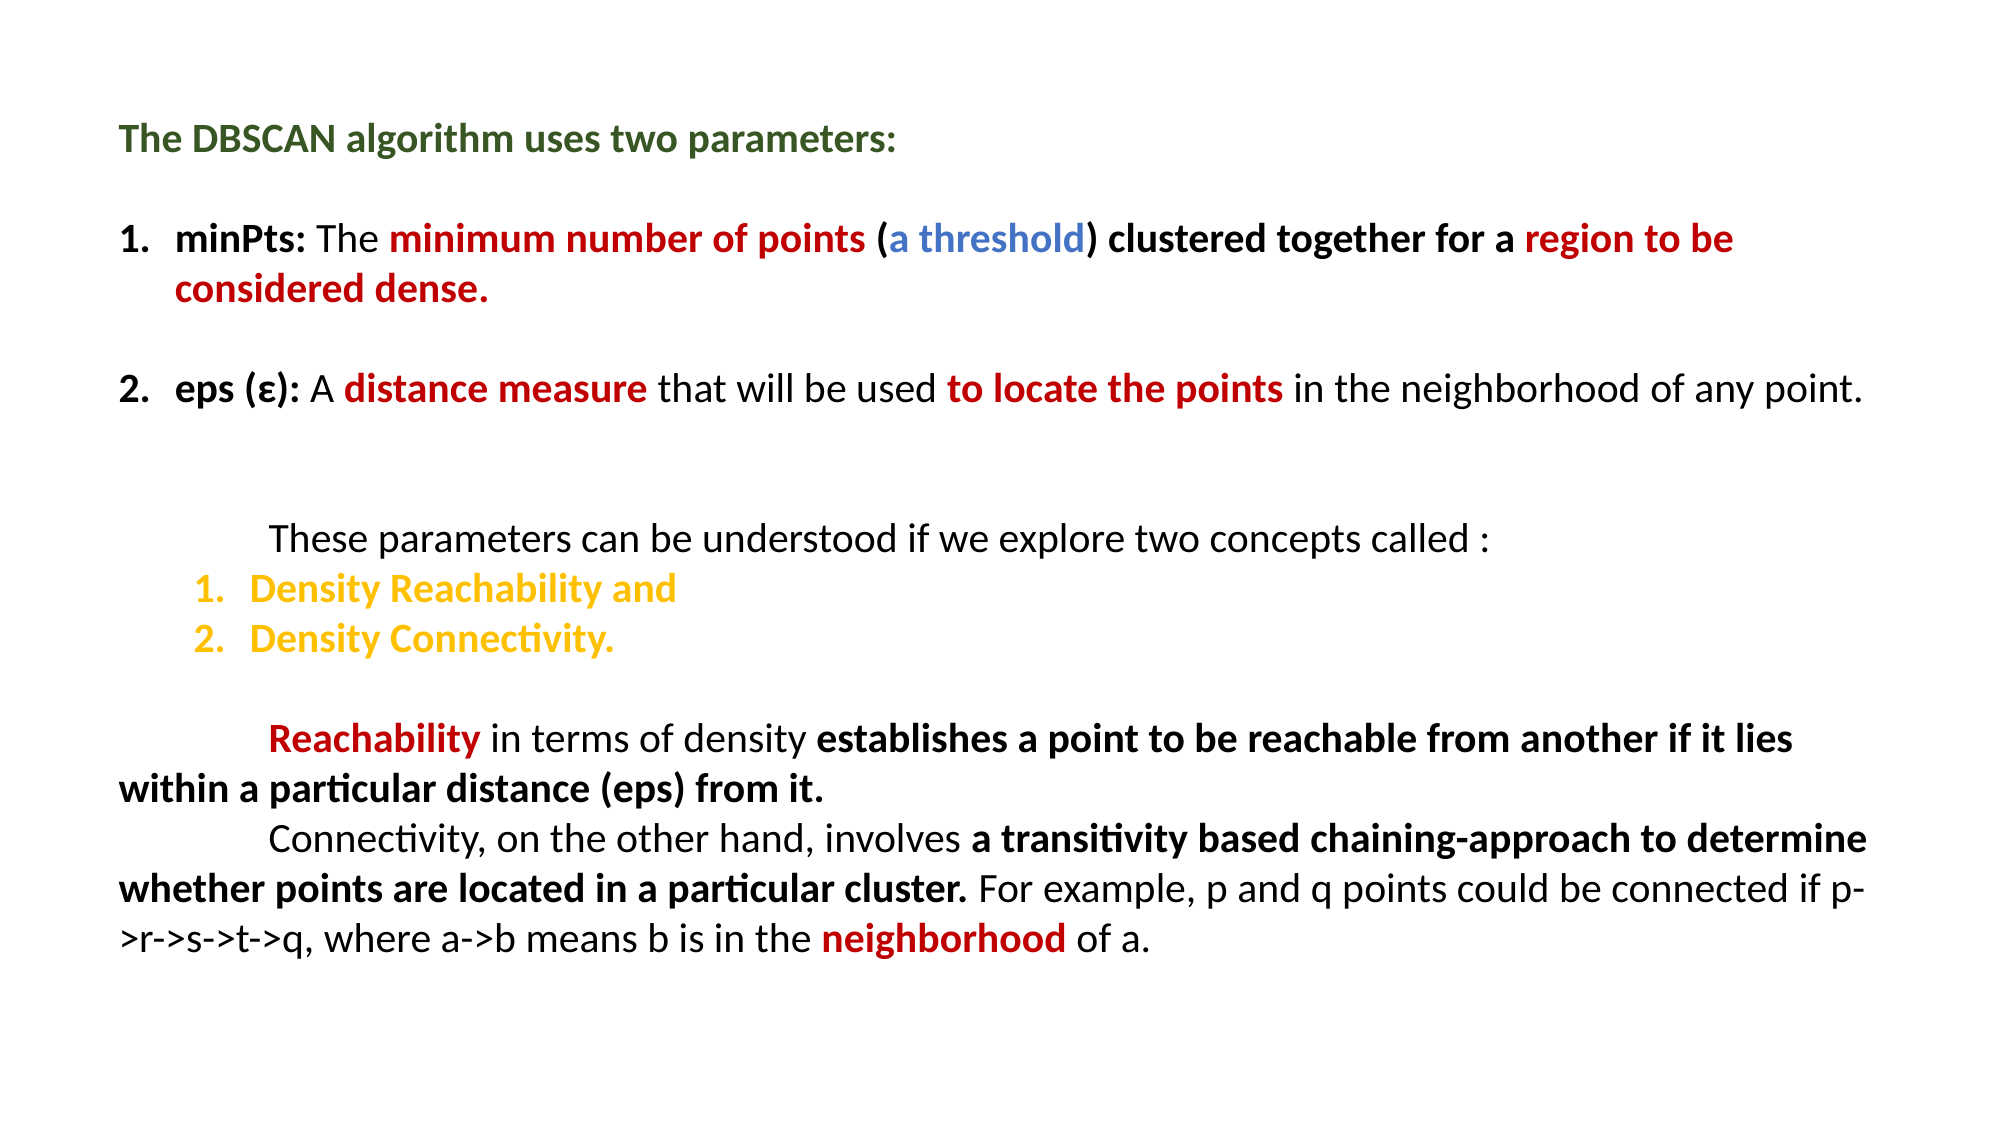

The DBSCAN algorithm uses two parameters:

minPts: The minimum number of points (a threshold) clustered together for a region to be considered dense.

eps (ε): A distance measure that will be used to locate the points in the neighborhood of any point.

	These parameters can be understood if we explore two concepts called :
Density Reachability and
Density Connectivity.

	Reachability in terms of density establishes a point to be reachable from another if it lies within a particular distance (eps) from it.
	Connectivity, on the other hand, involves a transitivity based chaining-approach to determine whether points are located in a particular cluster. For example, p and q points could be connected if p->r->s->t->q, where a->b means b is in the neighborhood of a.